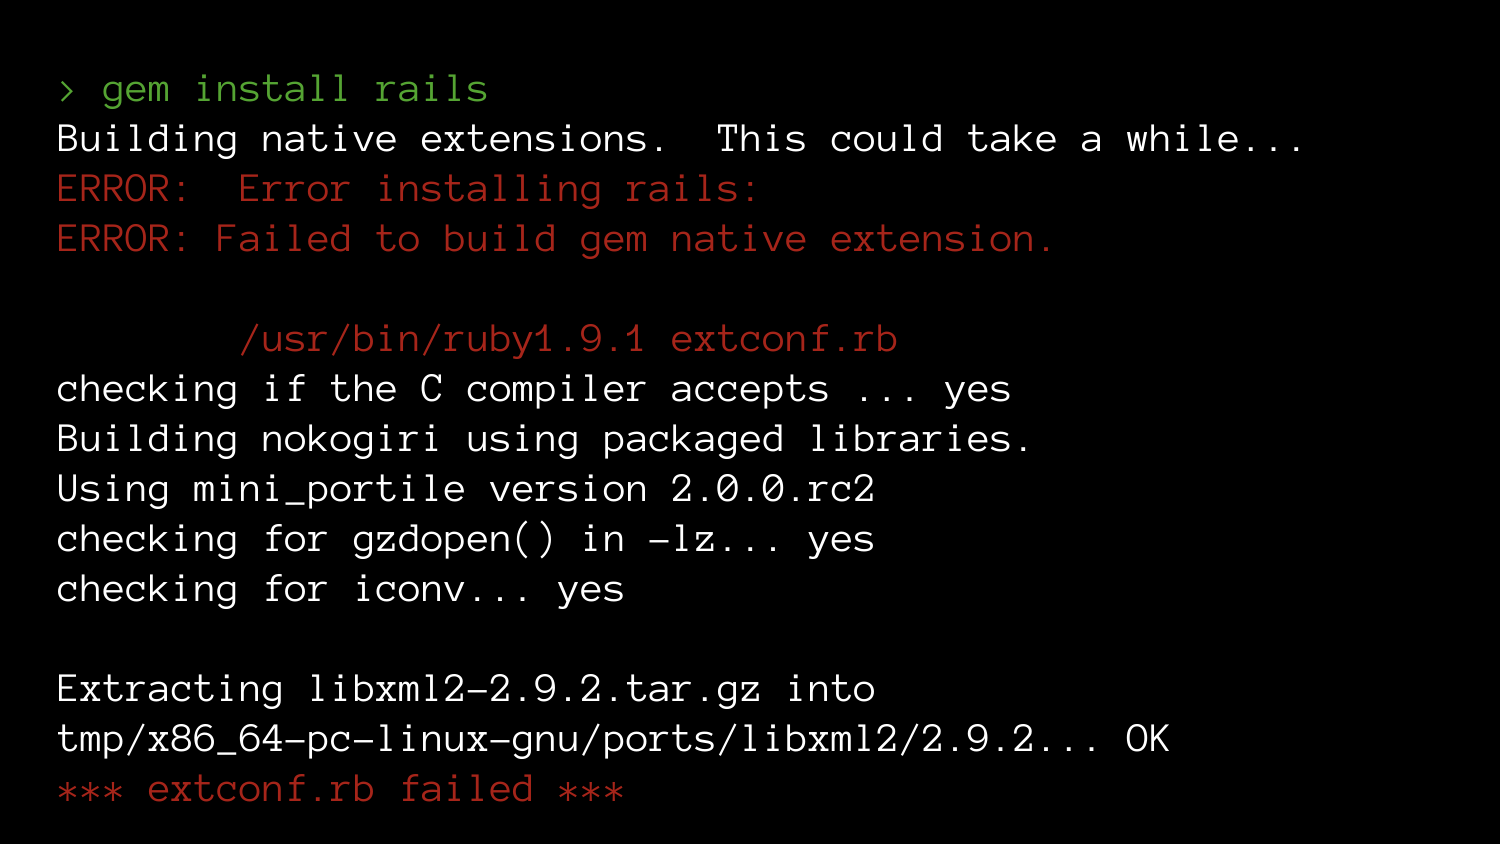

> gem install rails
Building native extensions.  This could take a while...
ERROR:  Error installing rails:
ERROR: Failed to build gem native extension.

        /usr/bin/ruby1.9.1 extconf.rb
checking if the C compiler accepts ... yes
Building nokogiri using packaged libraries.
Using mini_portile version 2.0.0.rc2
checking for gzdopen() in -lz... yes
checking for iconv... yes

Extracting libxml2-2.9.2.tar.gz into tmp/x86_64-pc-linux-gnu/ports/libxml2/2.9.2... OK
*** extconf.rb failed ***